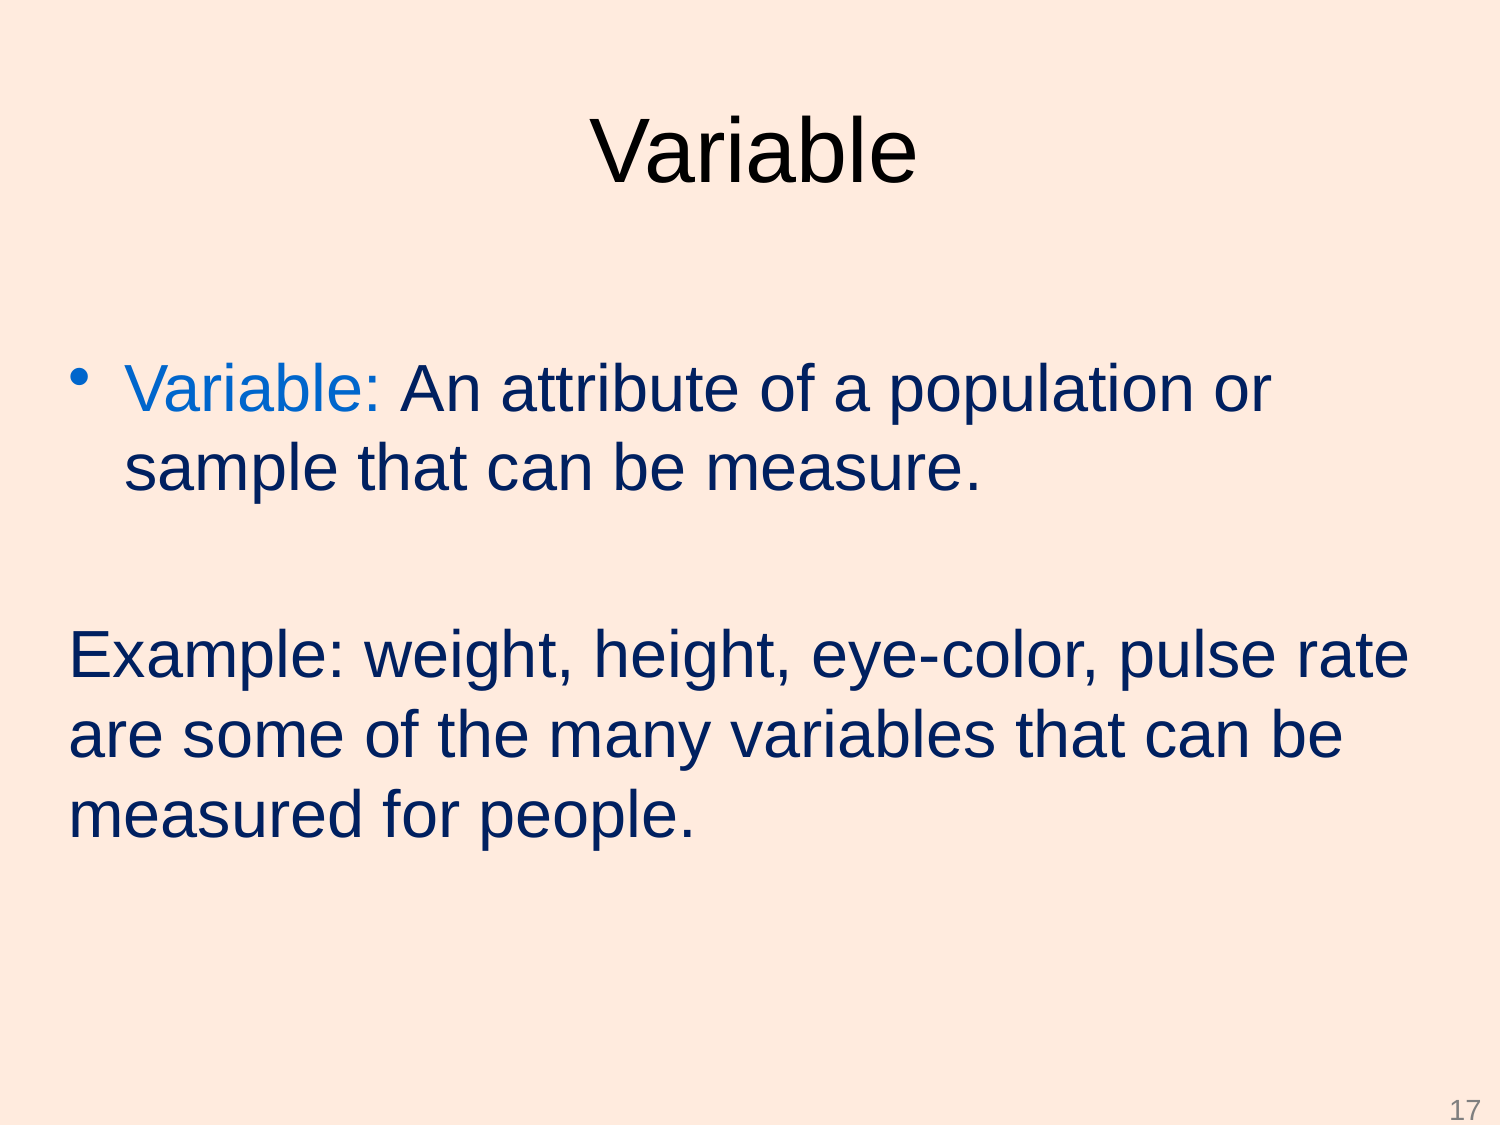

# Variable

Variable: An attribute of a population or sample that can be measure.

Example: weight, height, eye-color, pulse rate are some of the many variables that can be measured for people.
17